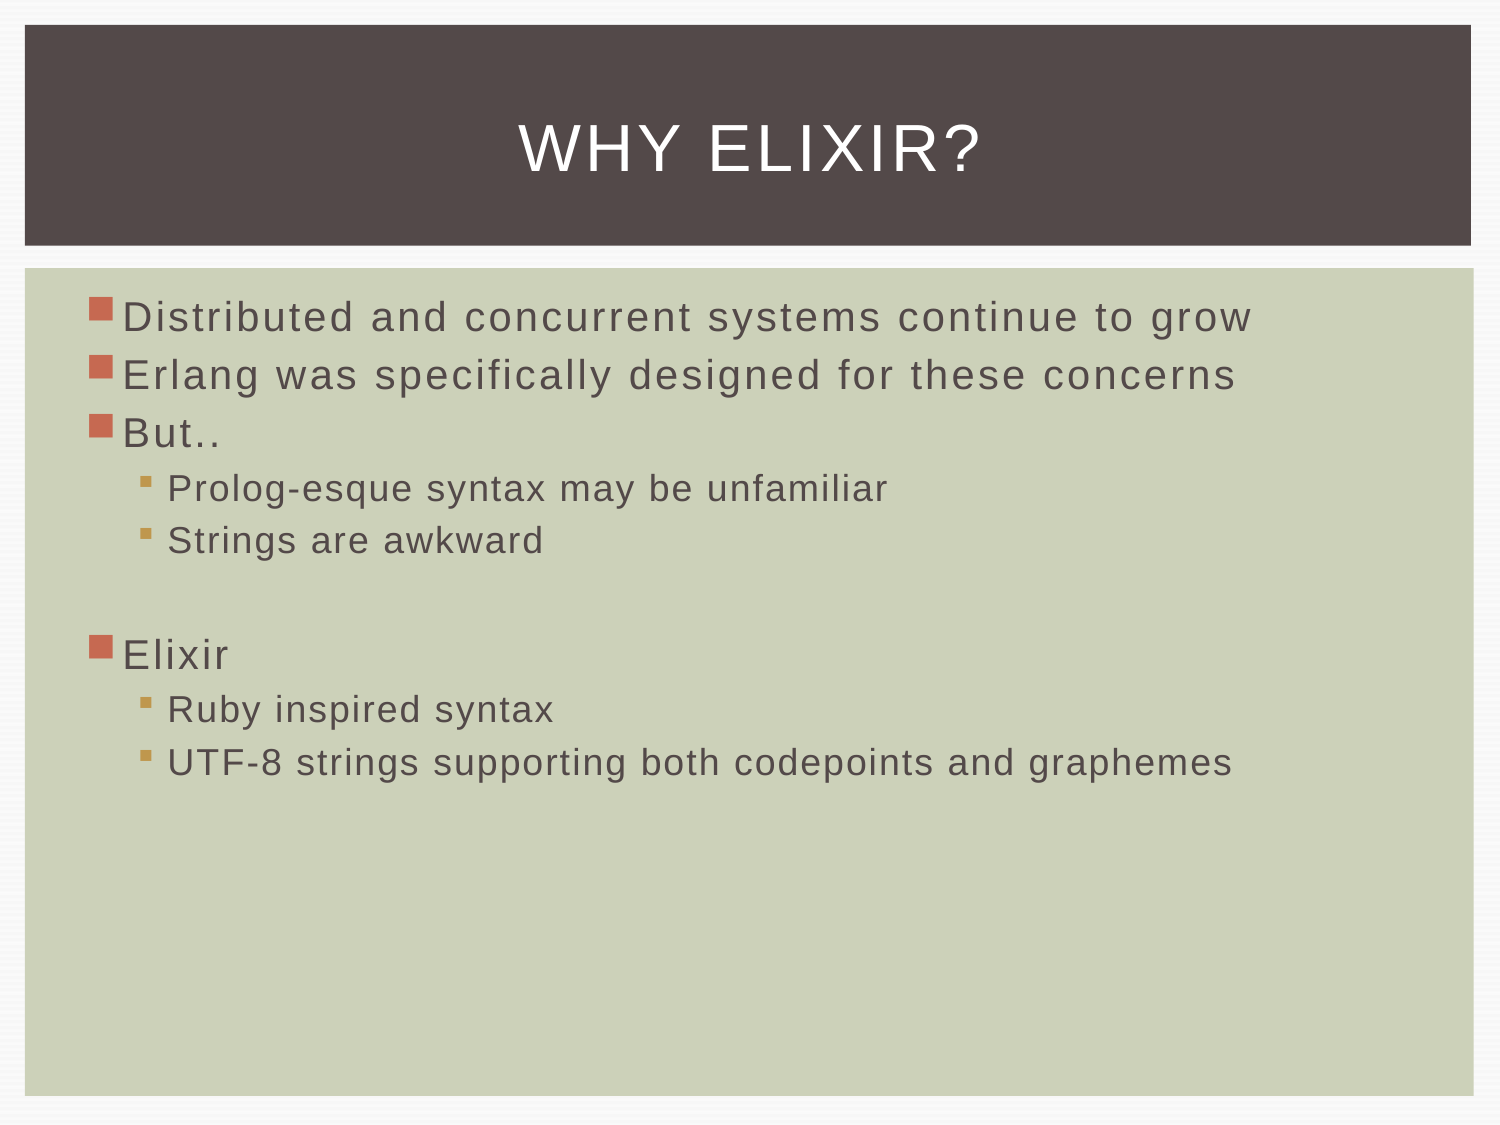

# WHY ELIXIR?
Distributed and concurrent systems continue to grow
Erlang was specifically designed for these concerns
But..
Prolog-esque syntax may be unfamiliar
Strings are awkward

Elixir
Ruby inspired syntax
UTF-8 strings supporting both codepoints and graphemes